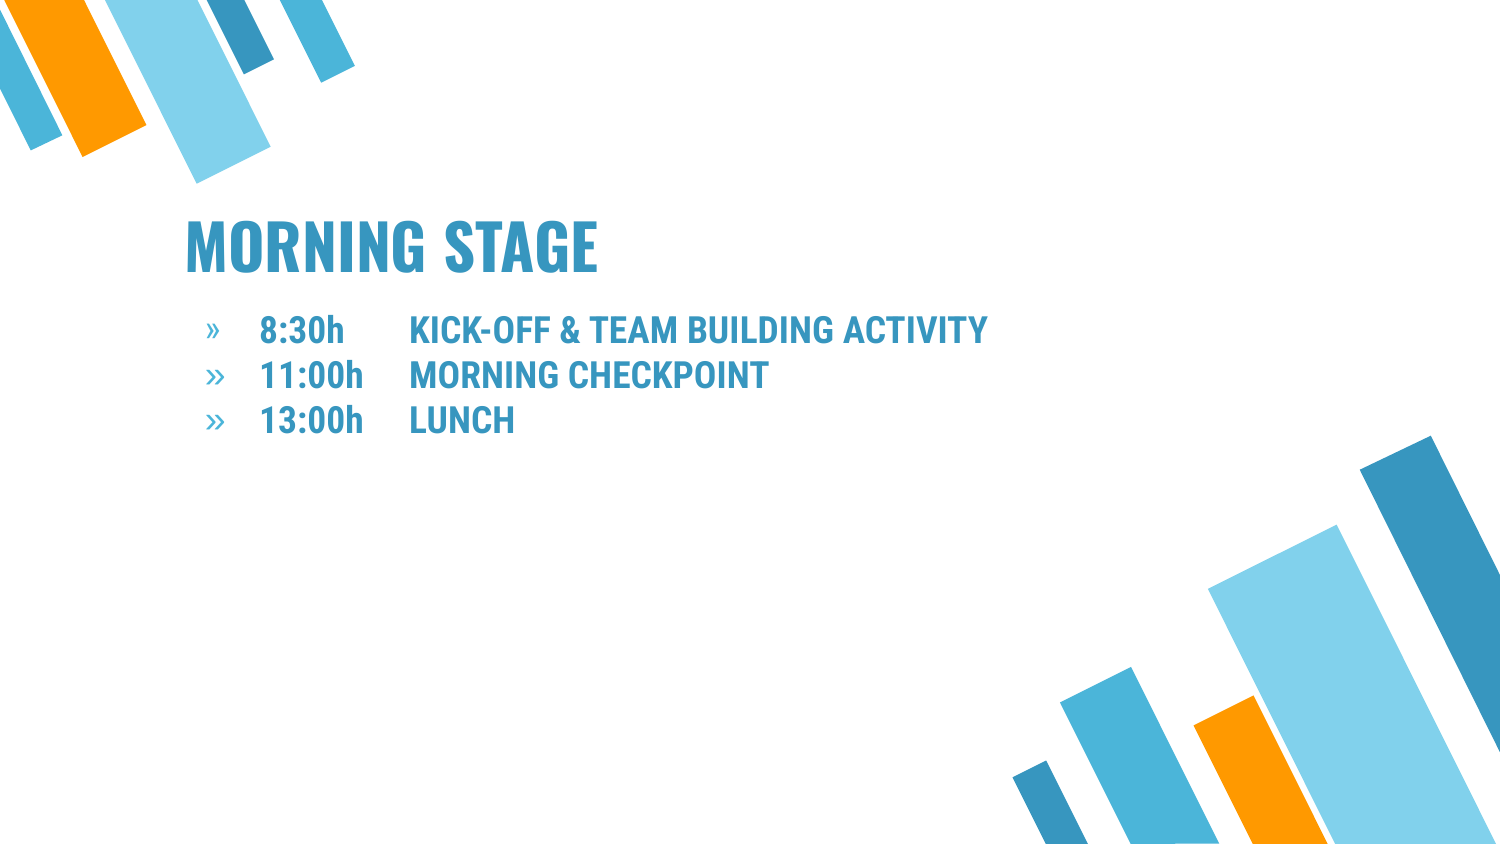

# MORNING STAGE
8:30h	KICK-OFF & TEAM BUILDING ACTIVITY
11:00h	MORNING CHECKPOINT
13:00h	LUNCH